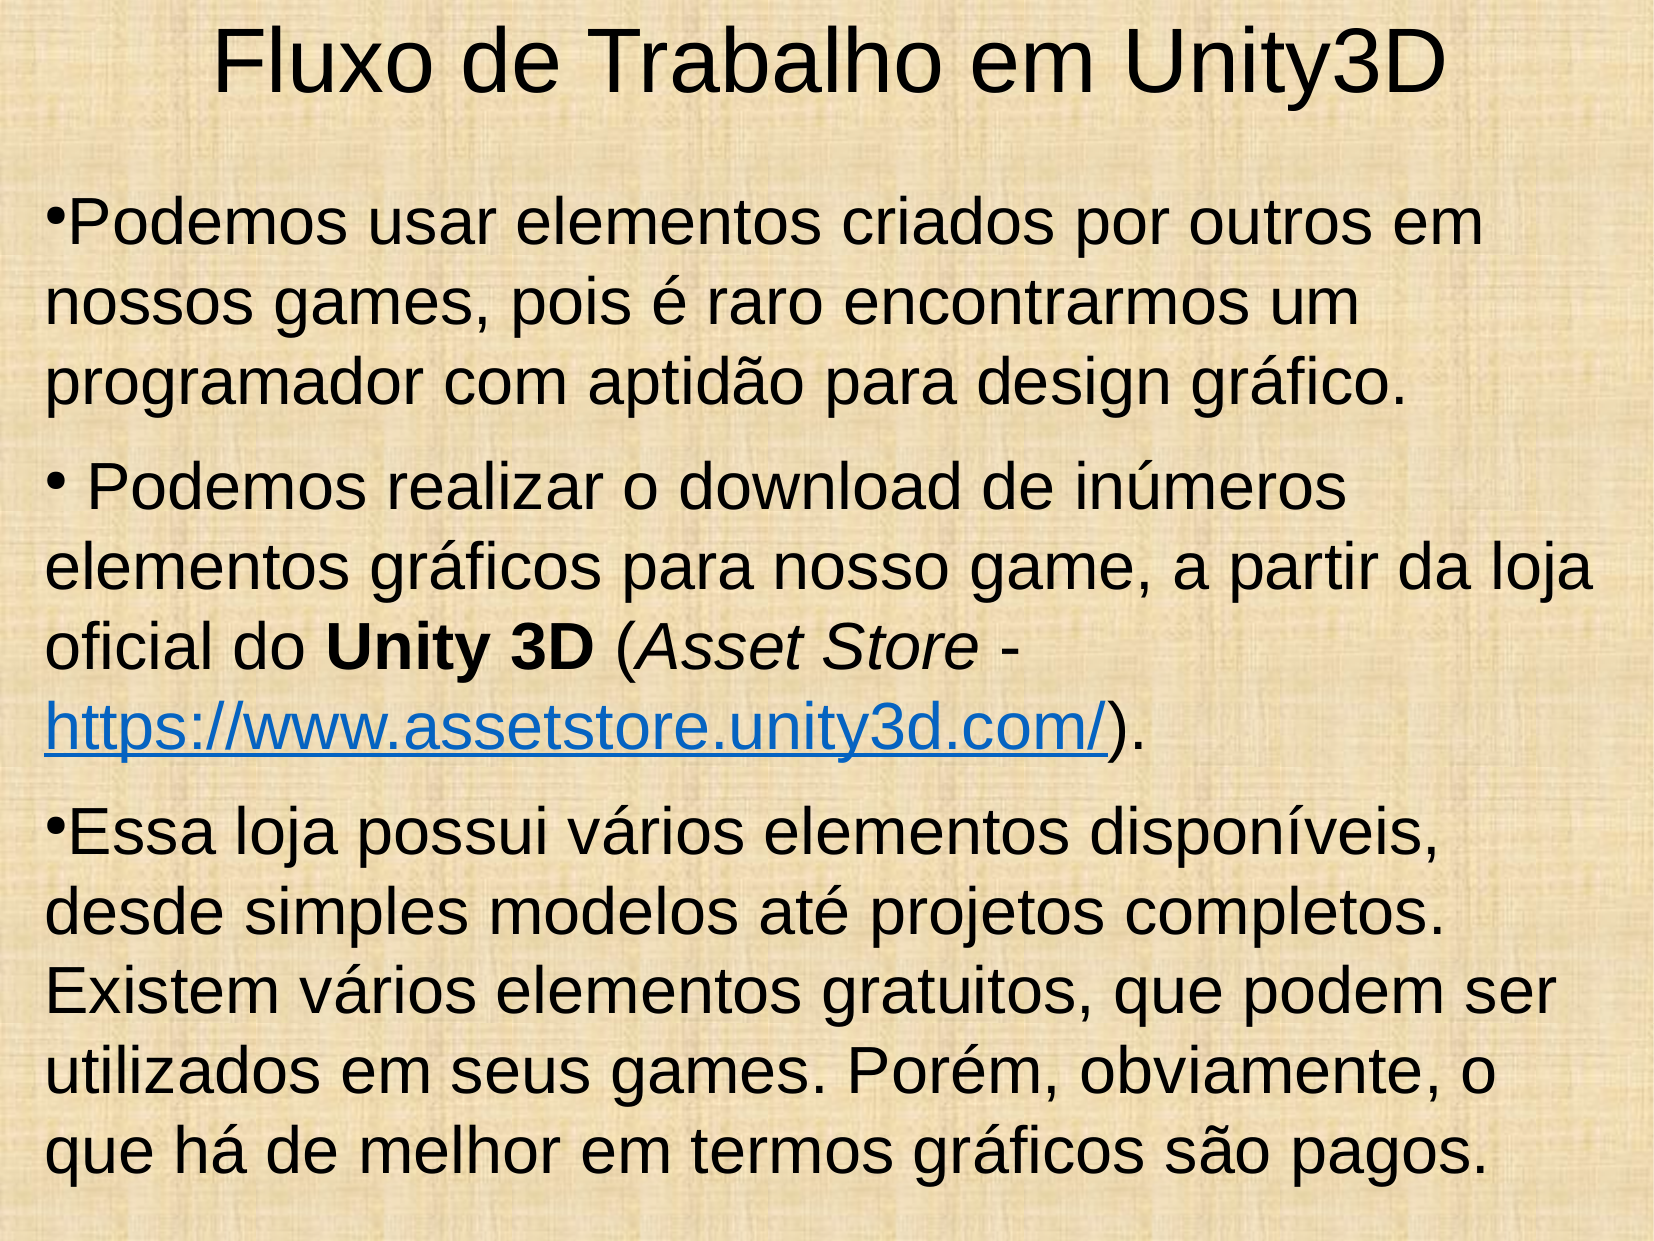

Fluxo de Trabalho em Unity3D
Podemos usar elementos criados por outros em nossos games, pois é raro encontrarmos um programador com aptidão para design gráfico.
 Podemos realizar o download de inúmeros elementos gráficos para nosso game, a partir da loja oficial do Unity 3D (Asset Store - https://www.assetstore.unity3d.com/).
Essa loja possui vários elementos disponíveis, desde simples modelos até projetos completos. Existem vários elementos gratuitos, que podem ser utilizados em seus games. Porém, obviamente, o que há de melhor em termos gráficos são pagos.